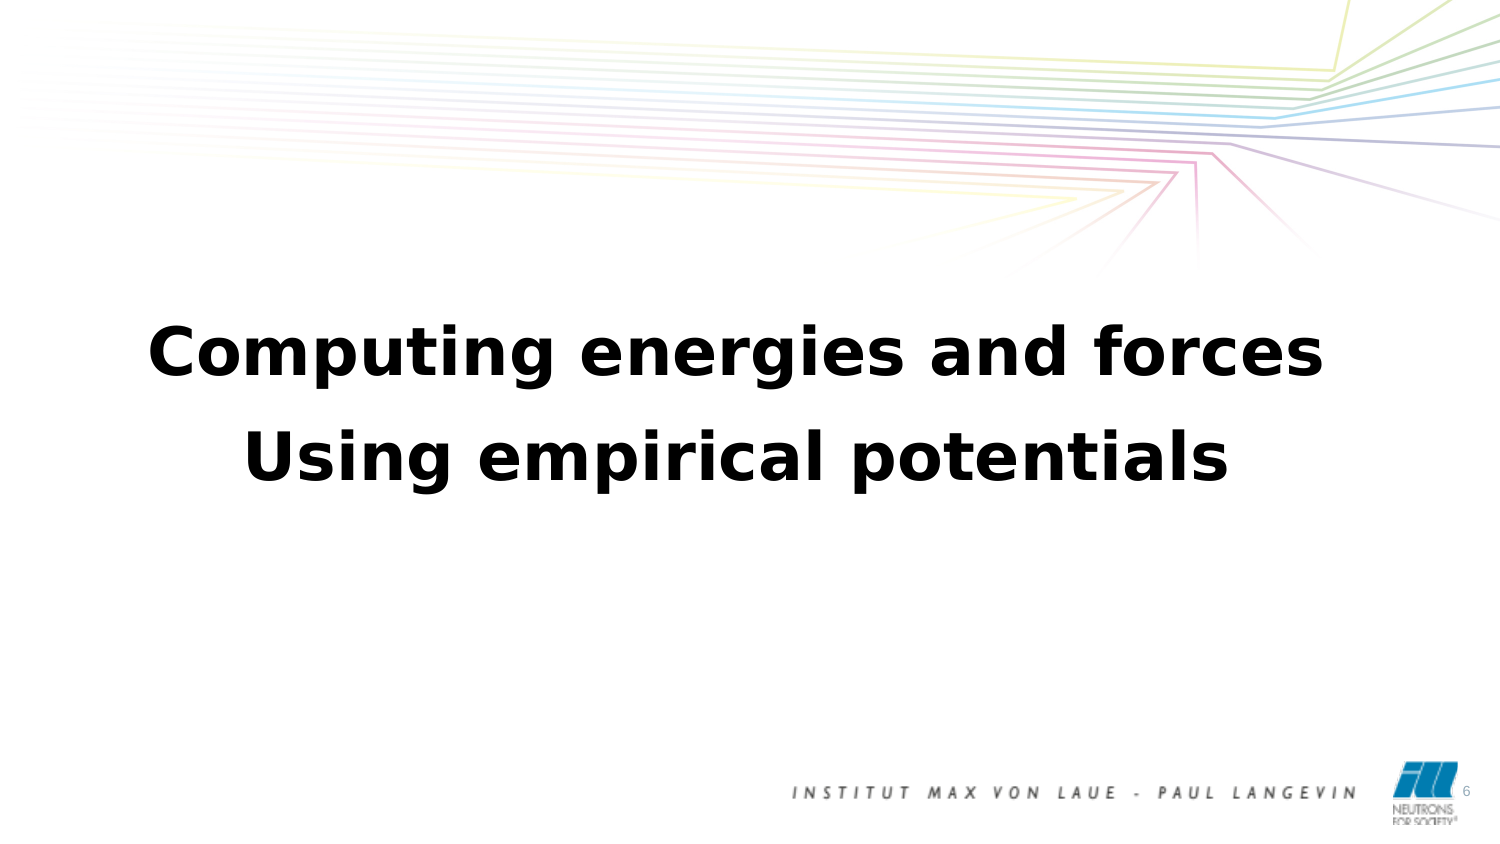

Computing energies and forces
Using empirical potentials